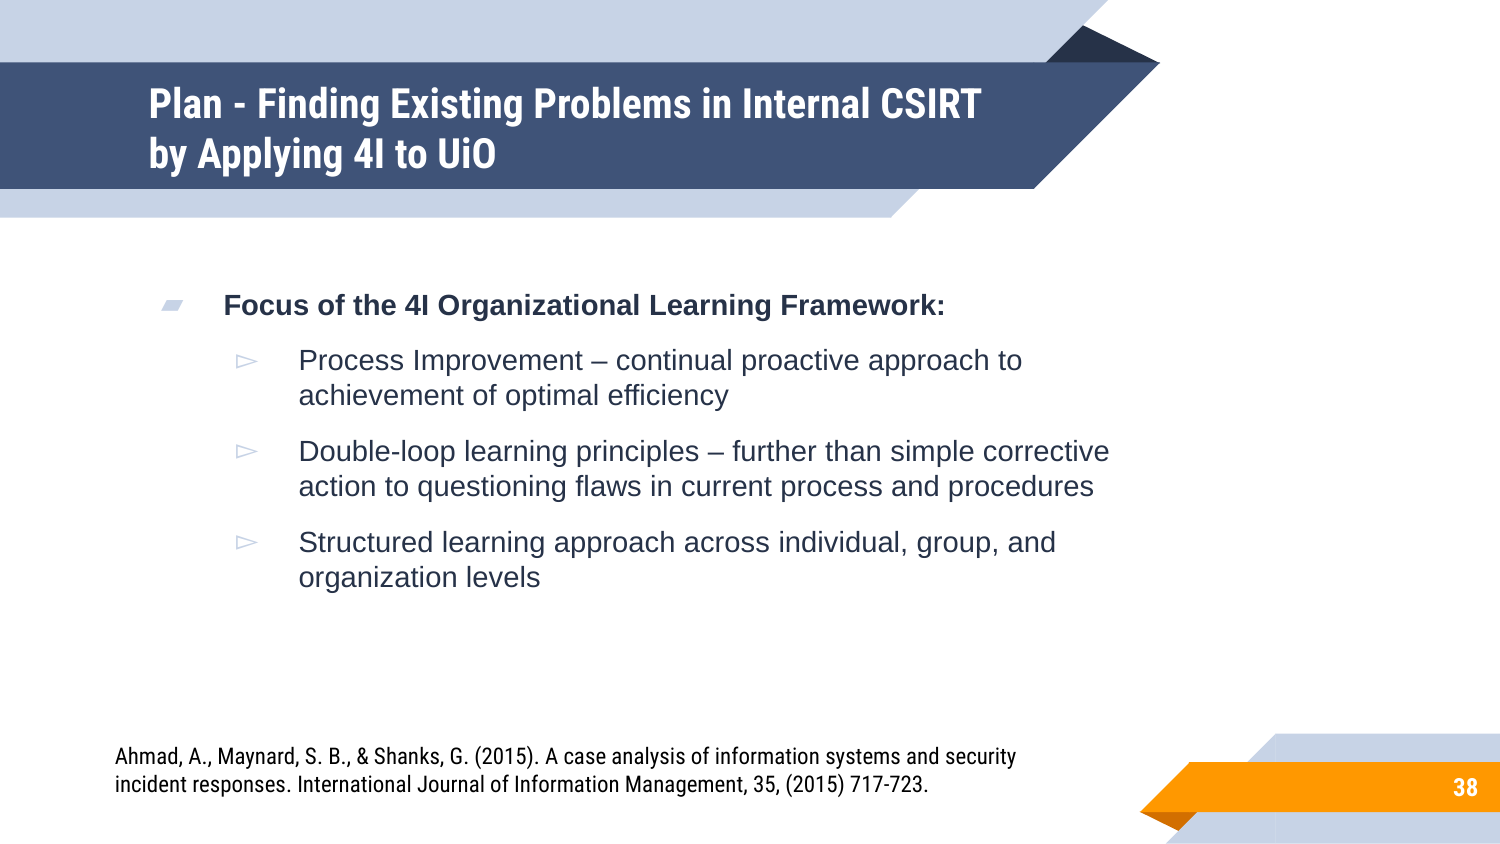

# Plan - Finding Existing Problems in Internal CSIRT by Applying 4I to UiO ​
Focus of the 4I Organizational Learning Framework:​
Process Improvement – continual proactive approach to achievement of optimal efficiency​
Double-loop learning principles – further than simple corrective action to questioning flaws in current process and procedures​
Structured learning approach across individual, group, and organization levels​

Ahmad, A., Maynard, S. B., & Shanks, G. (2015). A case analysis of information systems and security incident responses. International Journal of Information Management, 35, (2015) 717-723.
38